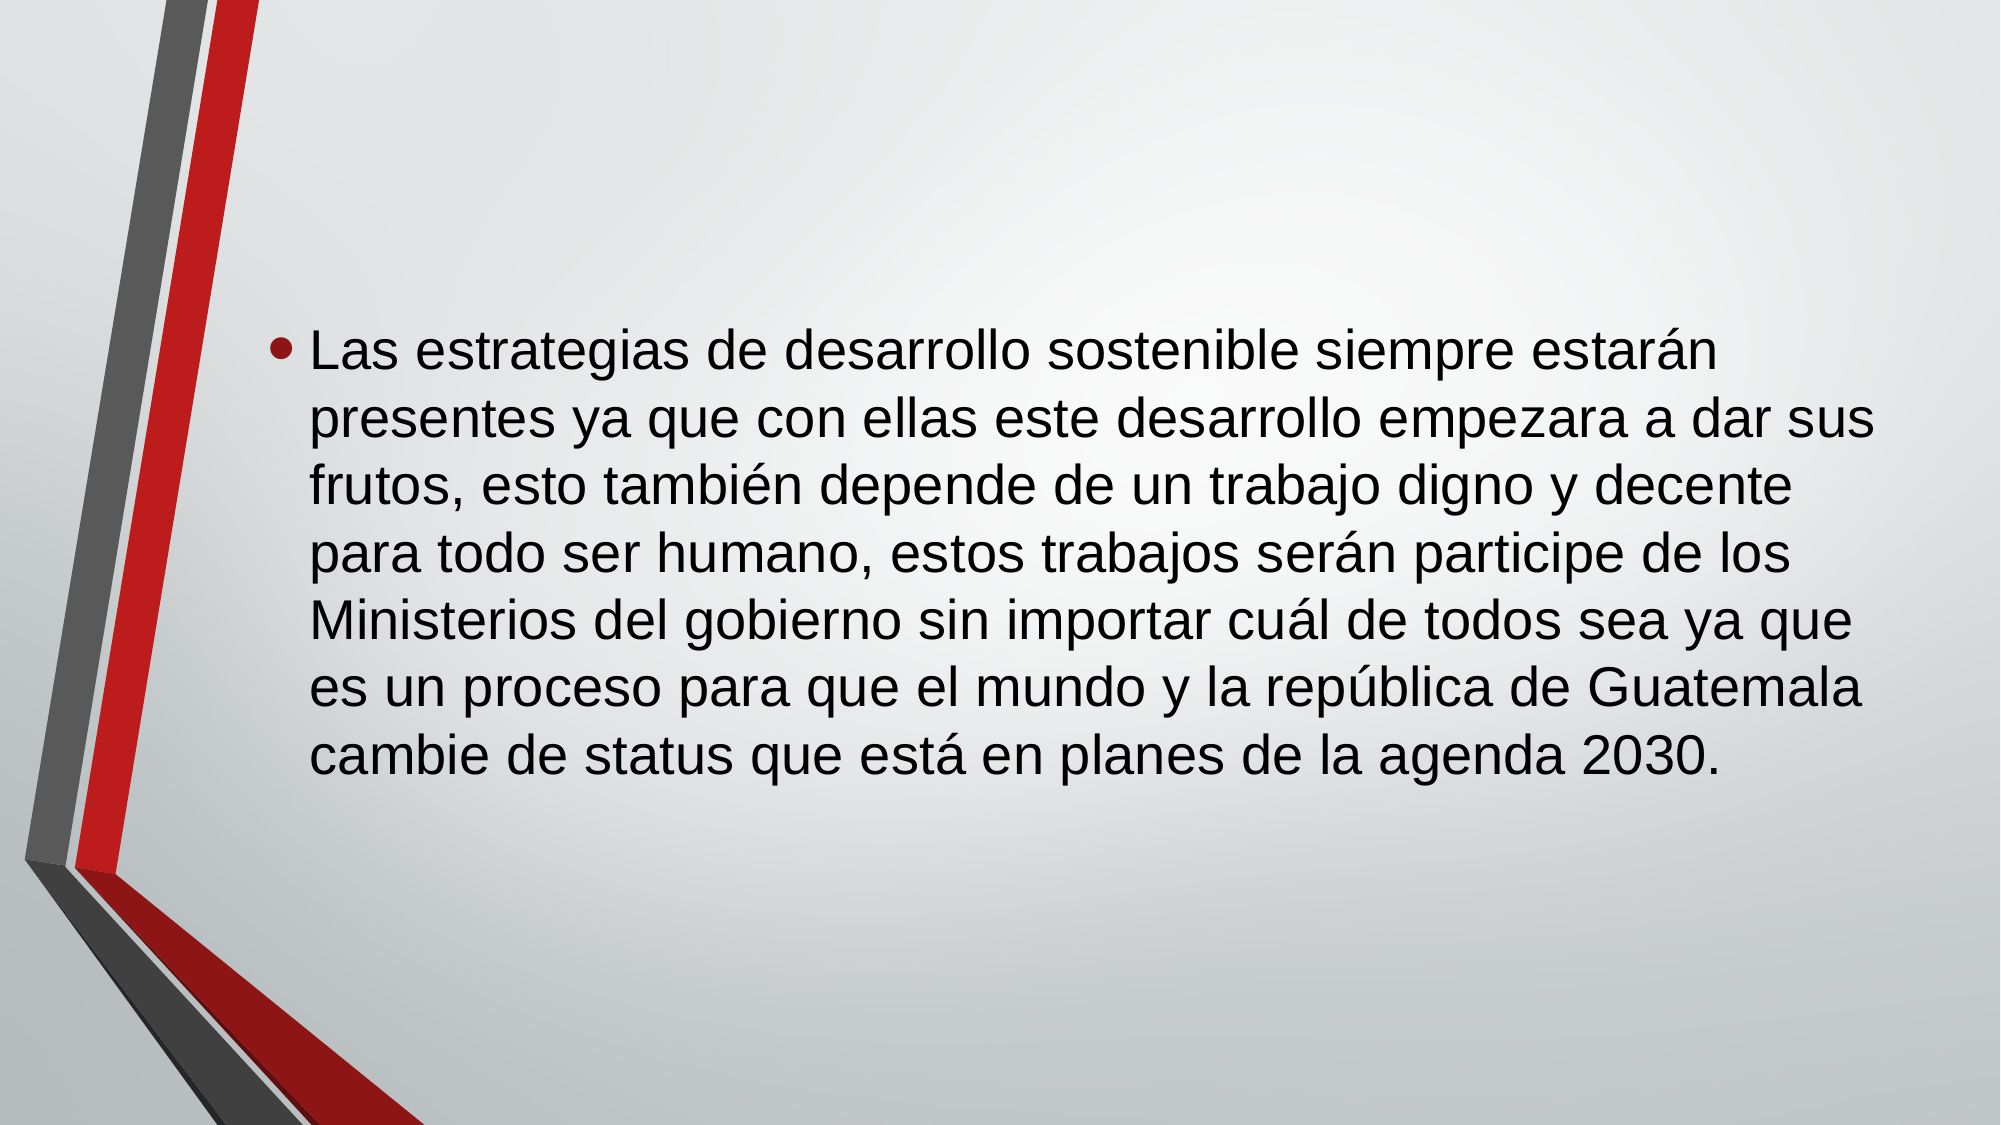

Las estrategias de desarrollo sostenible siempre estarán presentes ya que con ellas este desarrollo empezara a dar sus frutos, esto también depende de un trabajo digno y decente para todo ser humano, estos trabajos serán participe de los Ministerios del gobierno sin importar cuál de todos sea ya que es un proceso para que el mundo y la república de Guatemala cambie de status que está en planes de la agenda 2030.